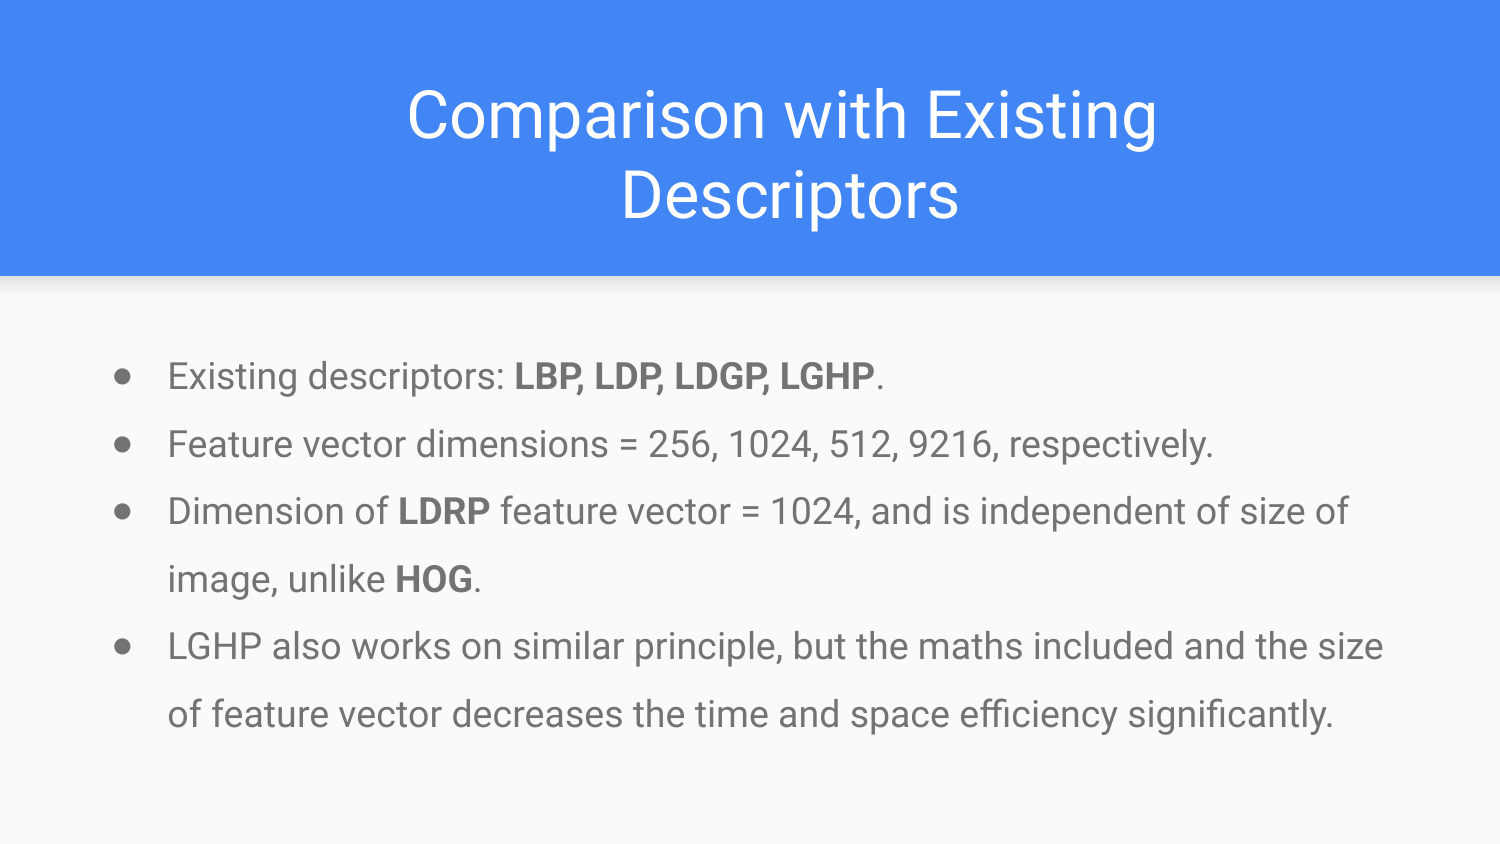

# Comparison with Existing
                                Descriptors
Existing descriptors: LBP, LDP, LDGP, LGHP.
Feature vector dimensions = 256, 1024, 512, 9216, respectively.
Dimension of LDRP feature vector = 1024, and is independent of size of image, unlike HOG.
LGHP also works on similar principle, but the maths included and the size of feature vector decreases the time and space efficiency significantly.